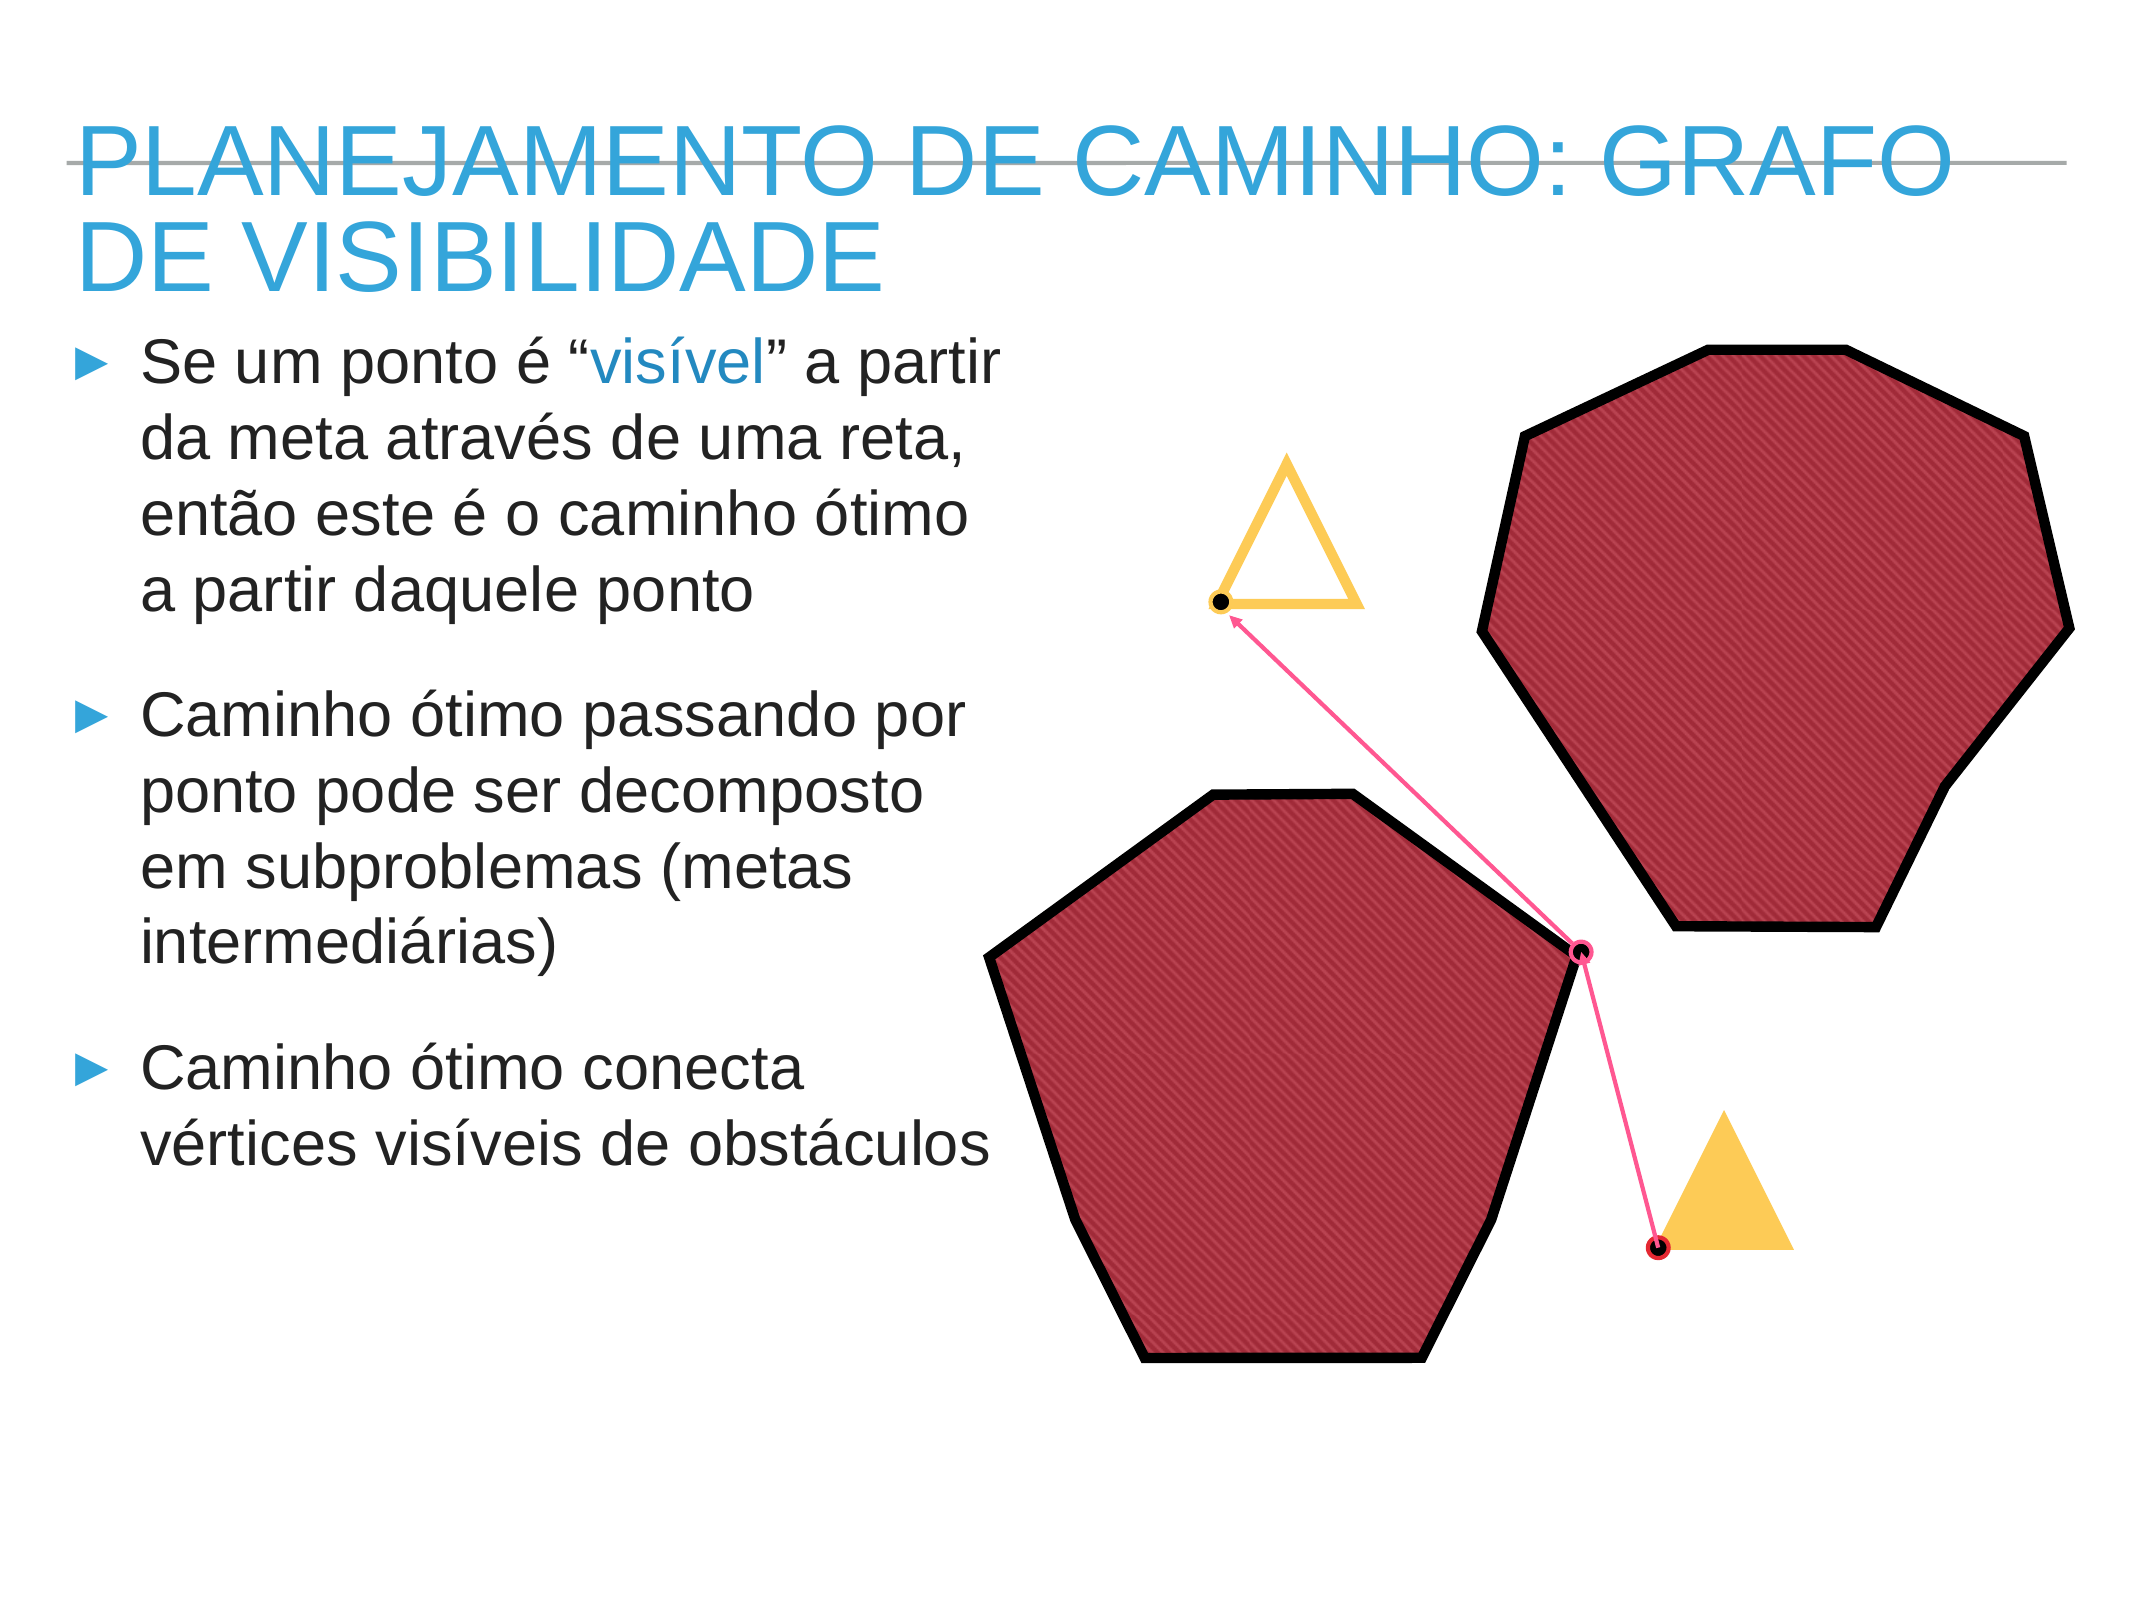

planejamento de caminho: grafo de visibilidade
Se um ponto é “visível” a partir da meta através de uma reta, então este é o caminho ótimo a partir daquele ponto
Caminho ótimo passando por ponto pode ser decomposto em subproblemas (metas intermediárias)
Caminho ótimo conecta vértices visíveis de obstáculos